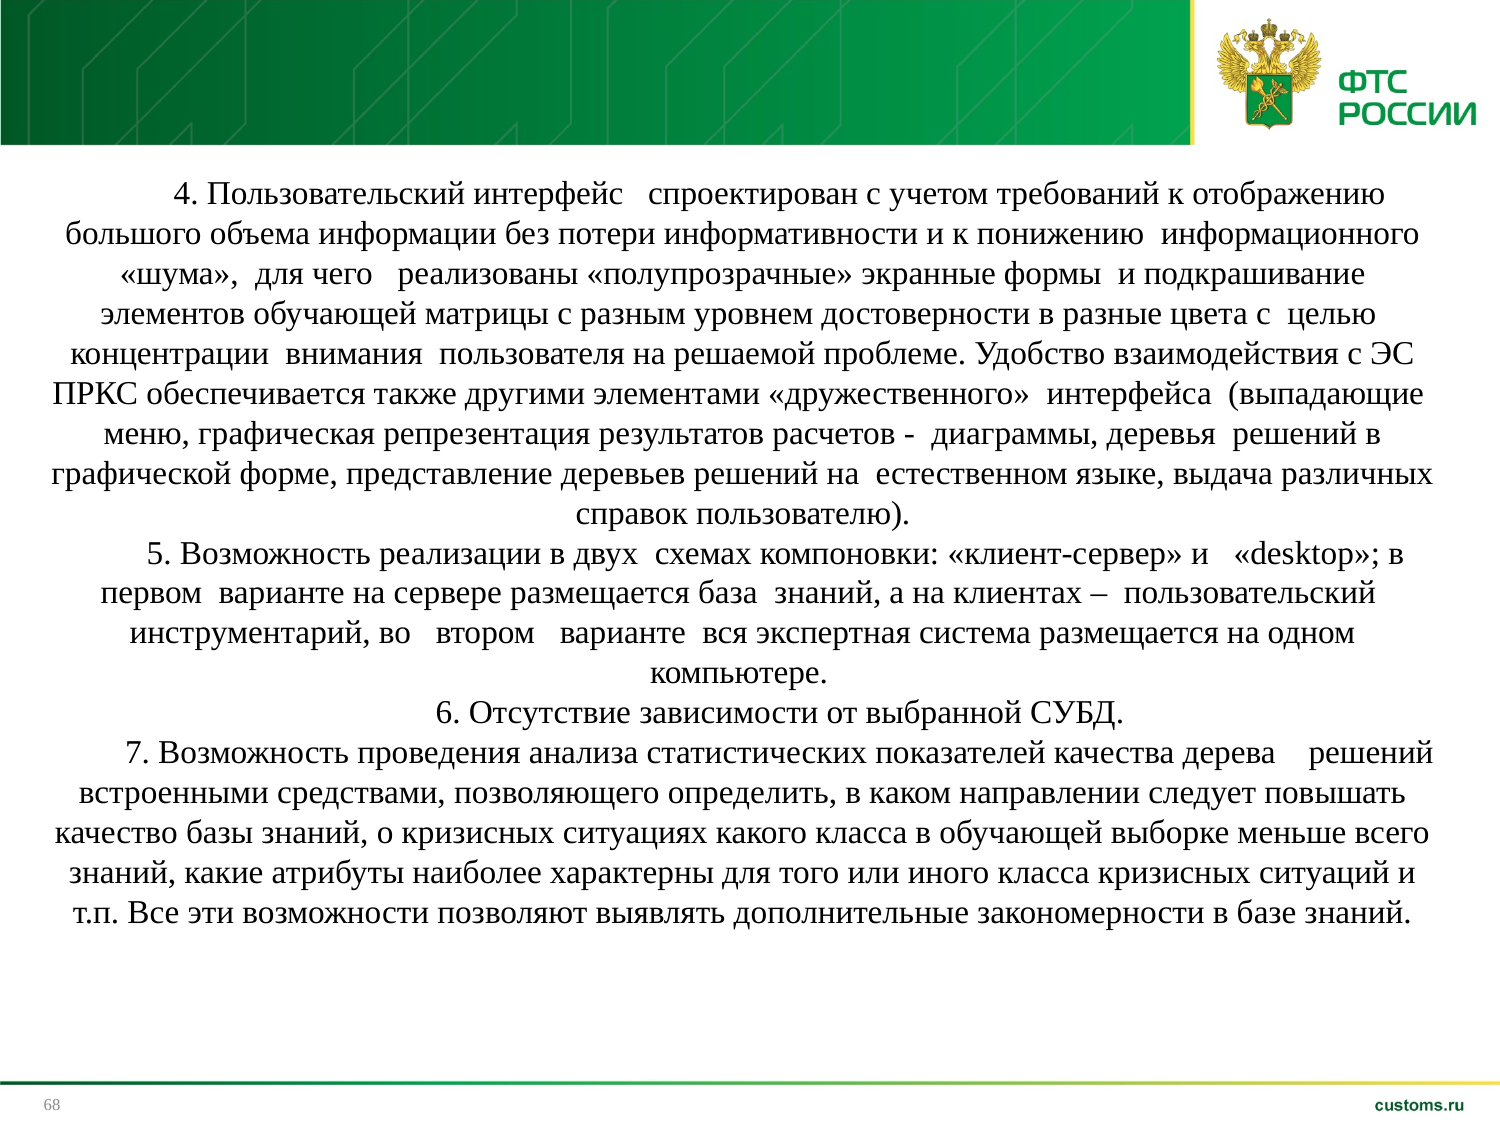

4. Пользовательский интерфейс   спроектирован с учетом требований к отображению большого объема информации без потери информативности и к понижению  информационного «шума»,  для чего   реализованы «полупрозрачные» экранные формы  и подкрашивание элементов обучающей матрицы с разным уровнем достоверности в разные цвета с  целью  концентрации  внимания  пользователя на решаемой проблеме. Удобство взаимодействия с ЭС ПРКС обеспечивается также другими элементами «дружественного»  интерфейса  (выпадающие  меню, графическая репрезентация результатов расчетов -  диаграммы, деревья  решений в графической форме, представление деревьев решений на  естественном языке, выдача различных справок пользователю).
5. Возможность реализации в двух  схемах компоновки: «клиент-сервер» и   «desktop»; в  первом  варианте на сервере размещается база  знаний, а на клиентах –  пользовательский  инструментарий, во   втором   варианте  вся экспертная система размещается на одном компьютере.
6. Отсутствие зависимости от выбранной СУБД.
7. Возможность проведения анализа статистических показателей качества дерева    решений встроенными средствами, позволяющего определить, в каком направлении следует повышать качество базы знаний, о кризисных ситуациях какого класса в обучающей выборке меньше всего знаний, какие атрибуты наиболее характерны для того или иного класса кризисных ситуаций и т.п. Все эти возможности позволяют выявлять дополнительные закономерности в базе знаний.

68